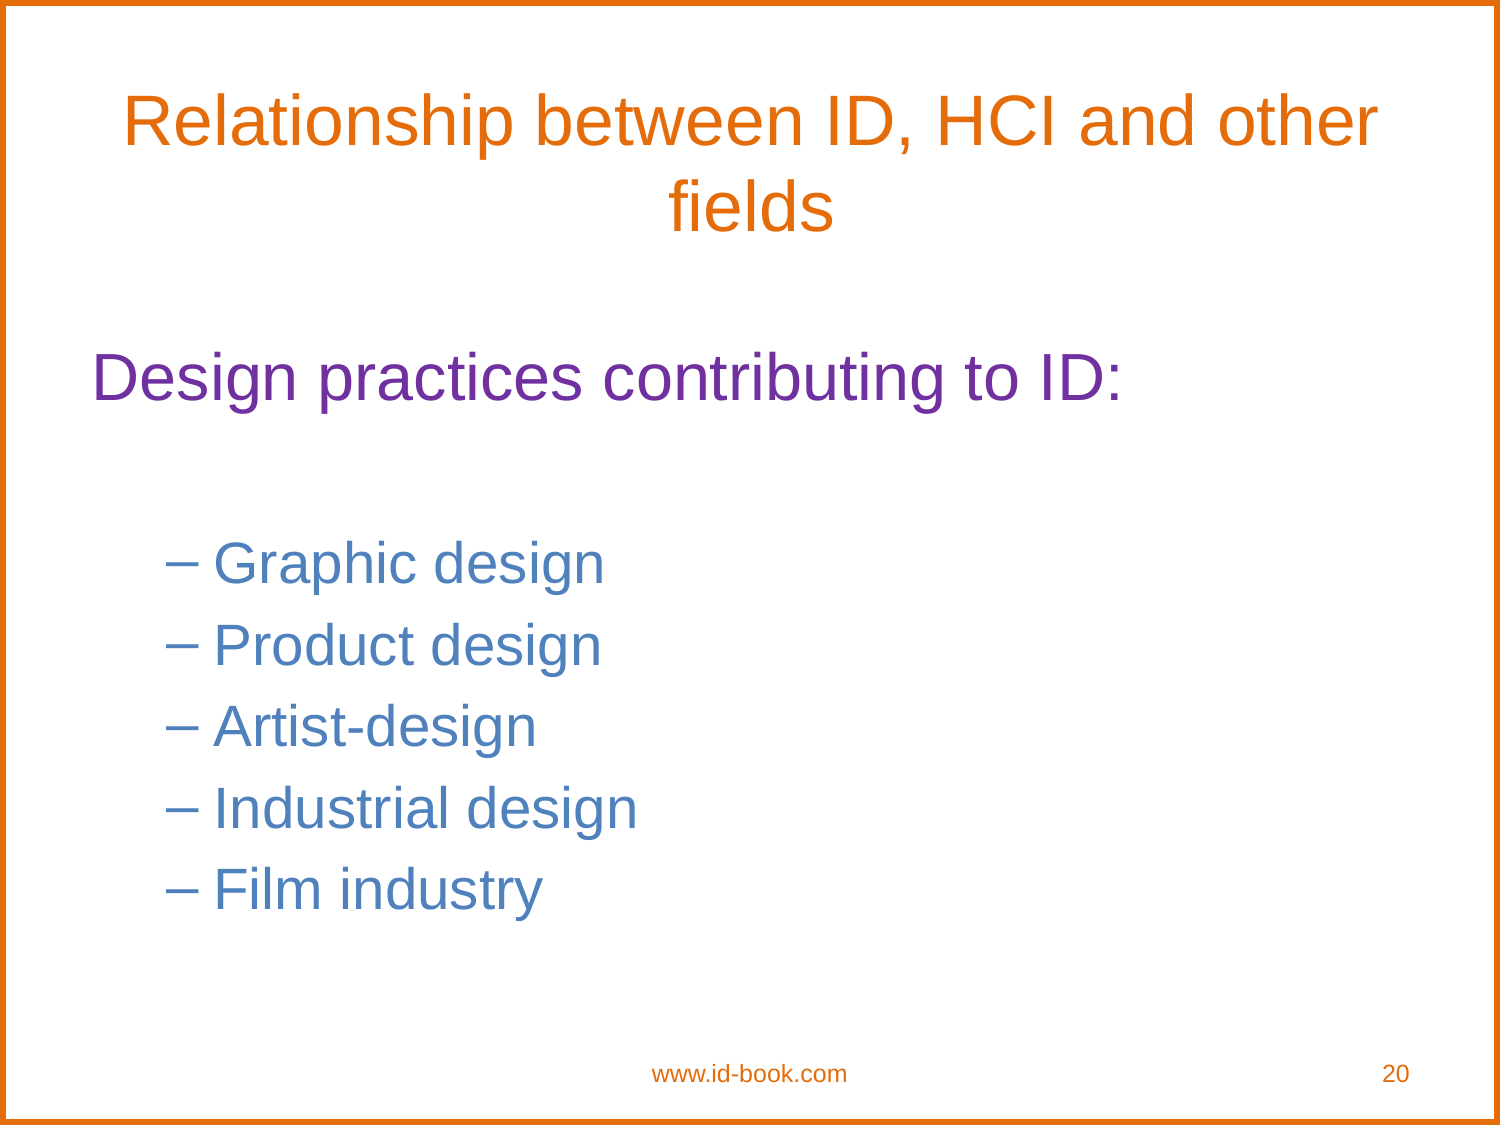

# Relationship between ID, HCI and other fields
Design practices contributing to ID:

Graphic design
Product design
Artist-design
Industrial design
Film industry
www.id-book.com
20